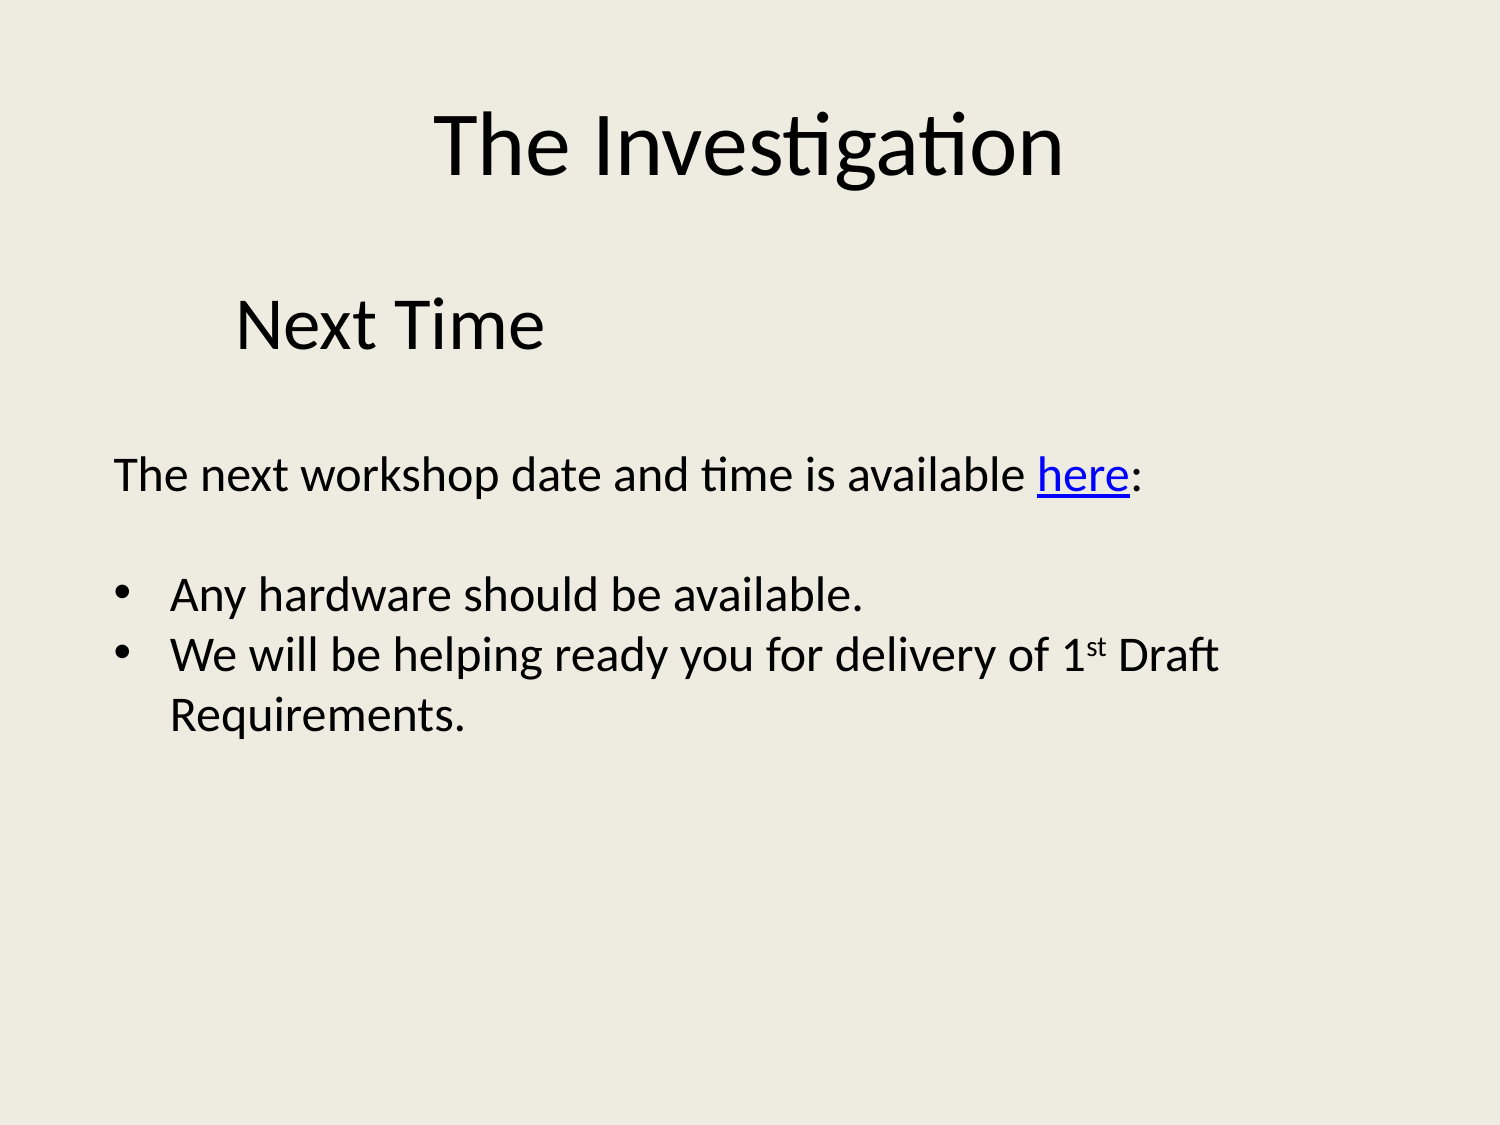

# The Investigation
Next Time

The next workshop date and time is available here:

Any hardware should be available.
We will be helping ready you for delivery of 1st Draft Requirements.